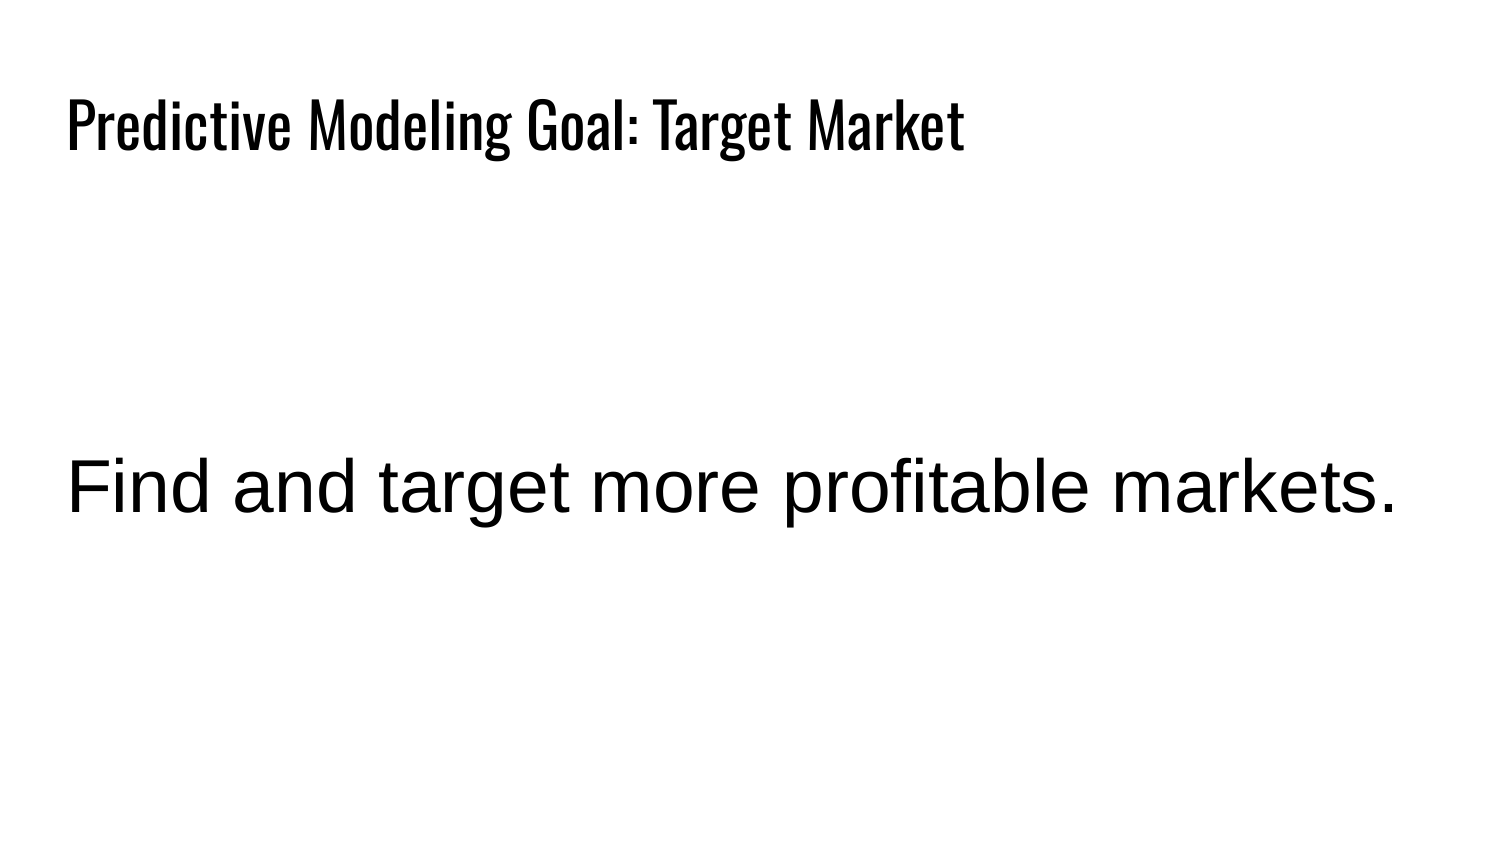

# Predictive Modeling Goal: Target Market
Find and target more profitable markets.